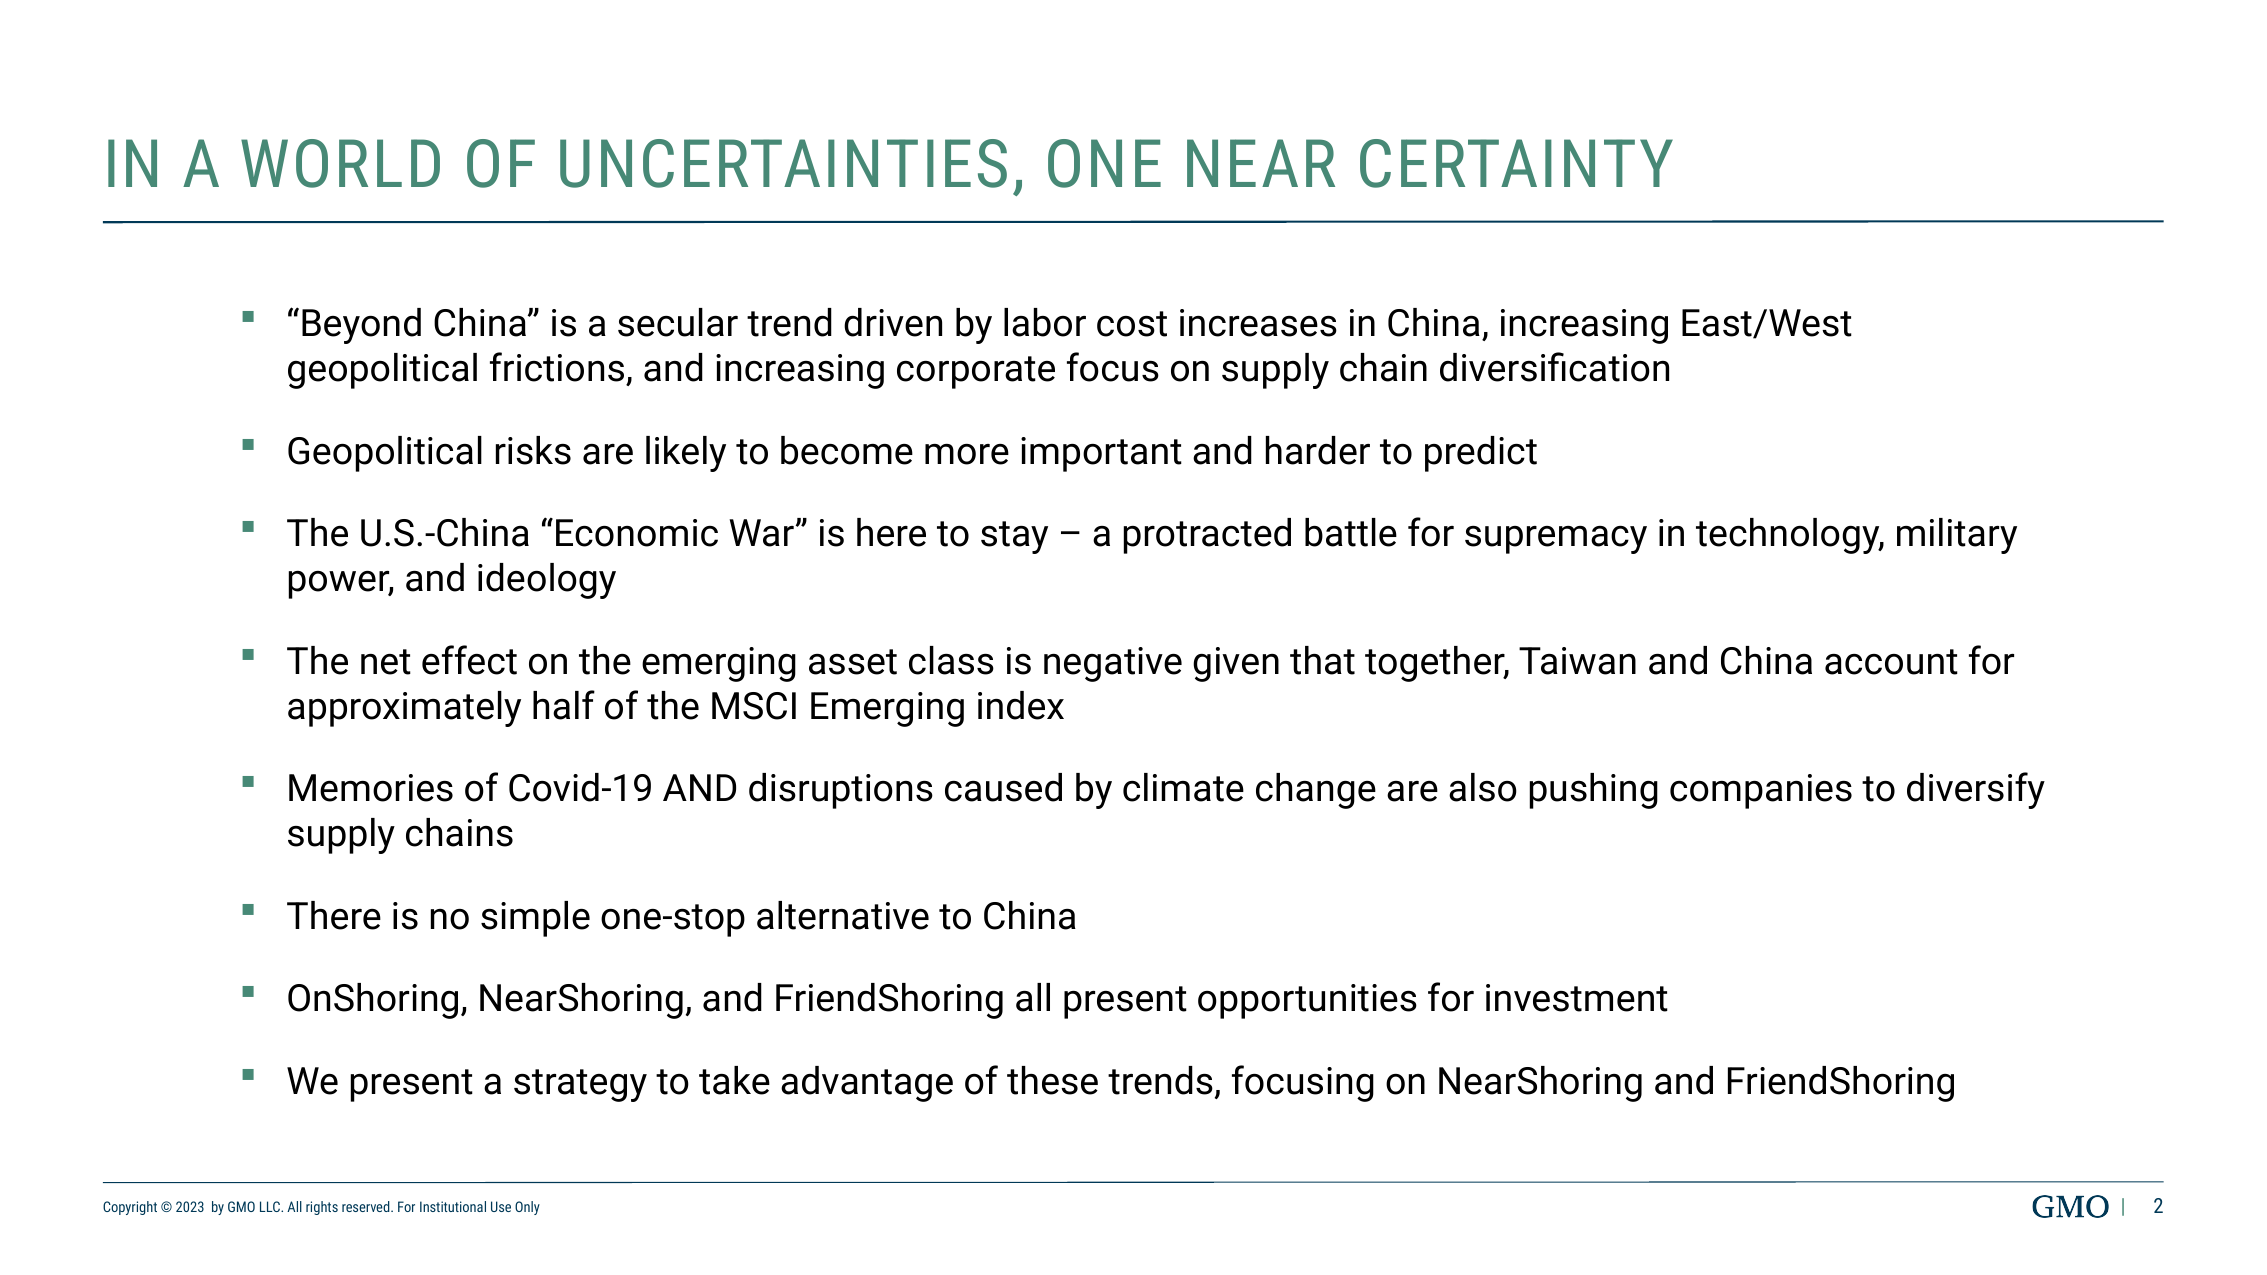

# In a world of uncertainties, one near certainty
“Beyond China” is a secular trend driven by labor cost increases in China, increasing East/West geopolitical frictions, and increasing corporate focus on supply chain diversification
Geopolitical risks are likely to become more important and harder to predict
The U.S.-China “Economic War” is here to stay – a protracted battle for supremacy in technology, military power, and ideology
The net effect on the emerging asset class is negative given that together, Taiwan and China account for approximately half of the MSCI Emerging index
Memories of Covid-19 AND disruptions caused by climate change are also pushing companies to diversify supply chains
There is no simple one-stop alternative to China
OnShoring, NearShoring, and FriendShoring all present opportunities for investment
We present a strategy to take advantage of these trends, focusing on NearShoring and FriendShoring